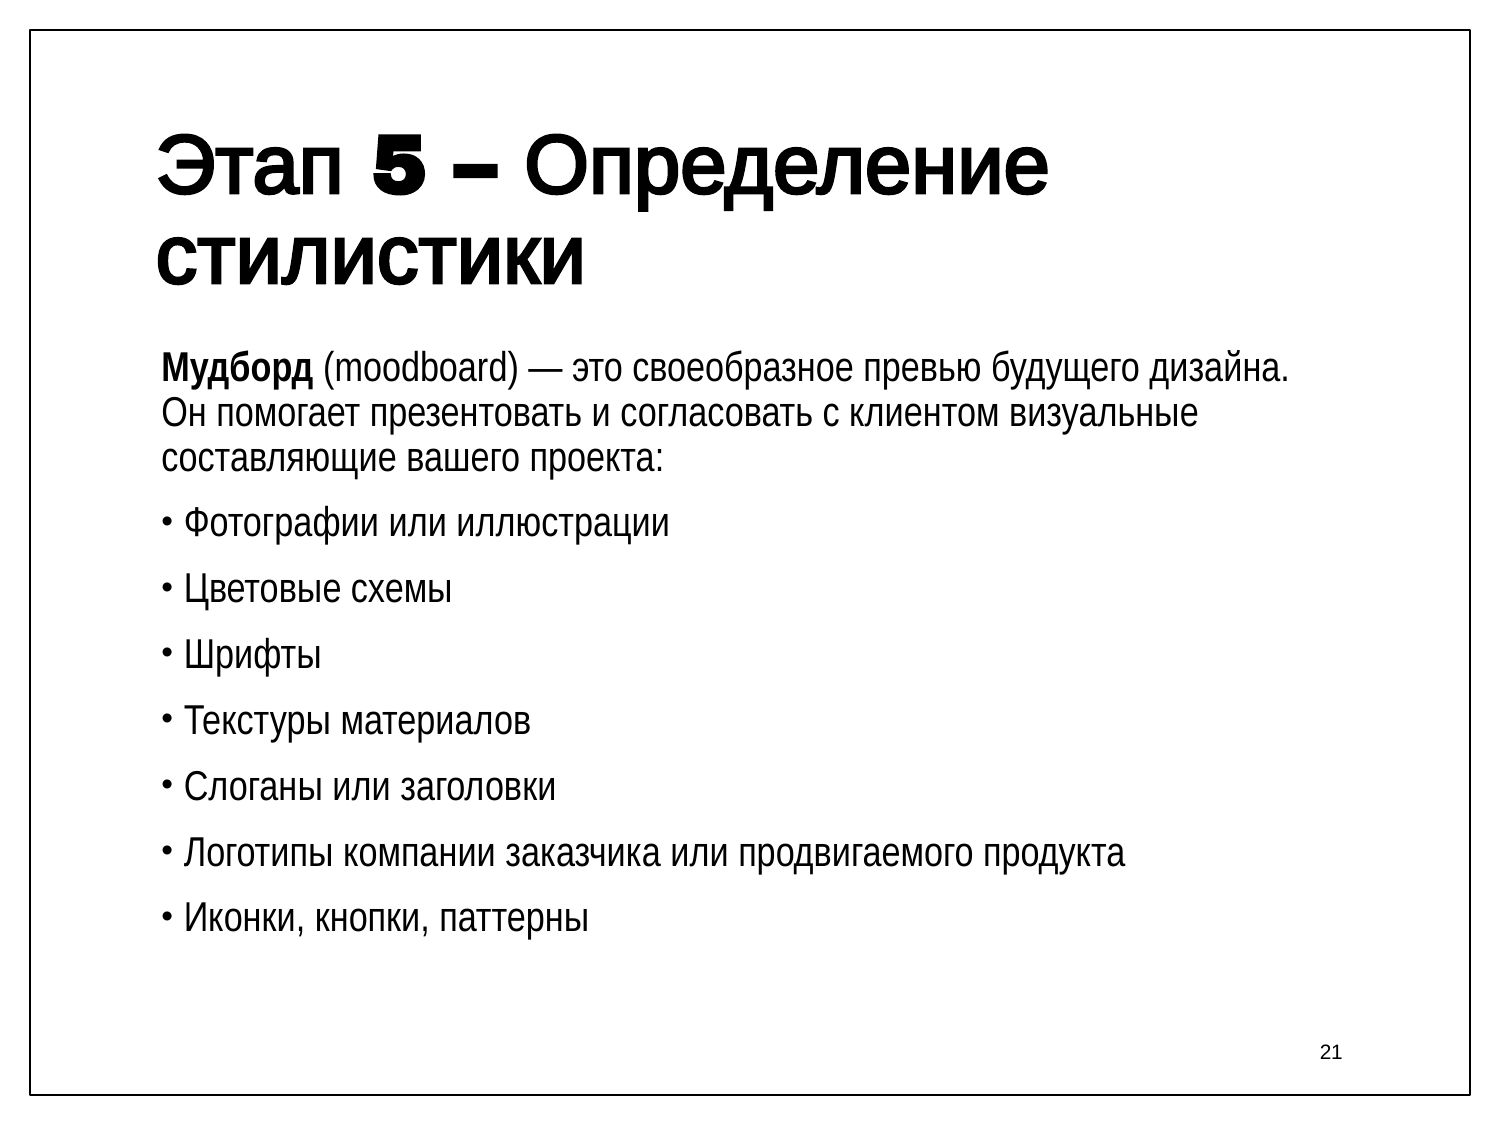

# Этап 5 – Определение стилистики
Мудборд (moodboard) — это своеобразное превью будущего дизайна. Он помогает презентовать и согласовать с клиентом визуальные составляющие вашего проекта:
Фотографии или иллюстрации
Цветовые схемы
Шрифты
Текстуры материалов
Слоганы или заголовки
Логотипы компании заказчика или продвигаемого продукта
Иконки, кнопки, паттерны

21